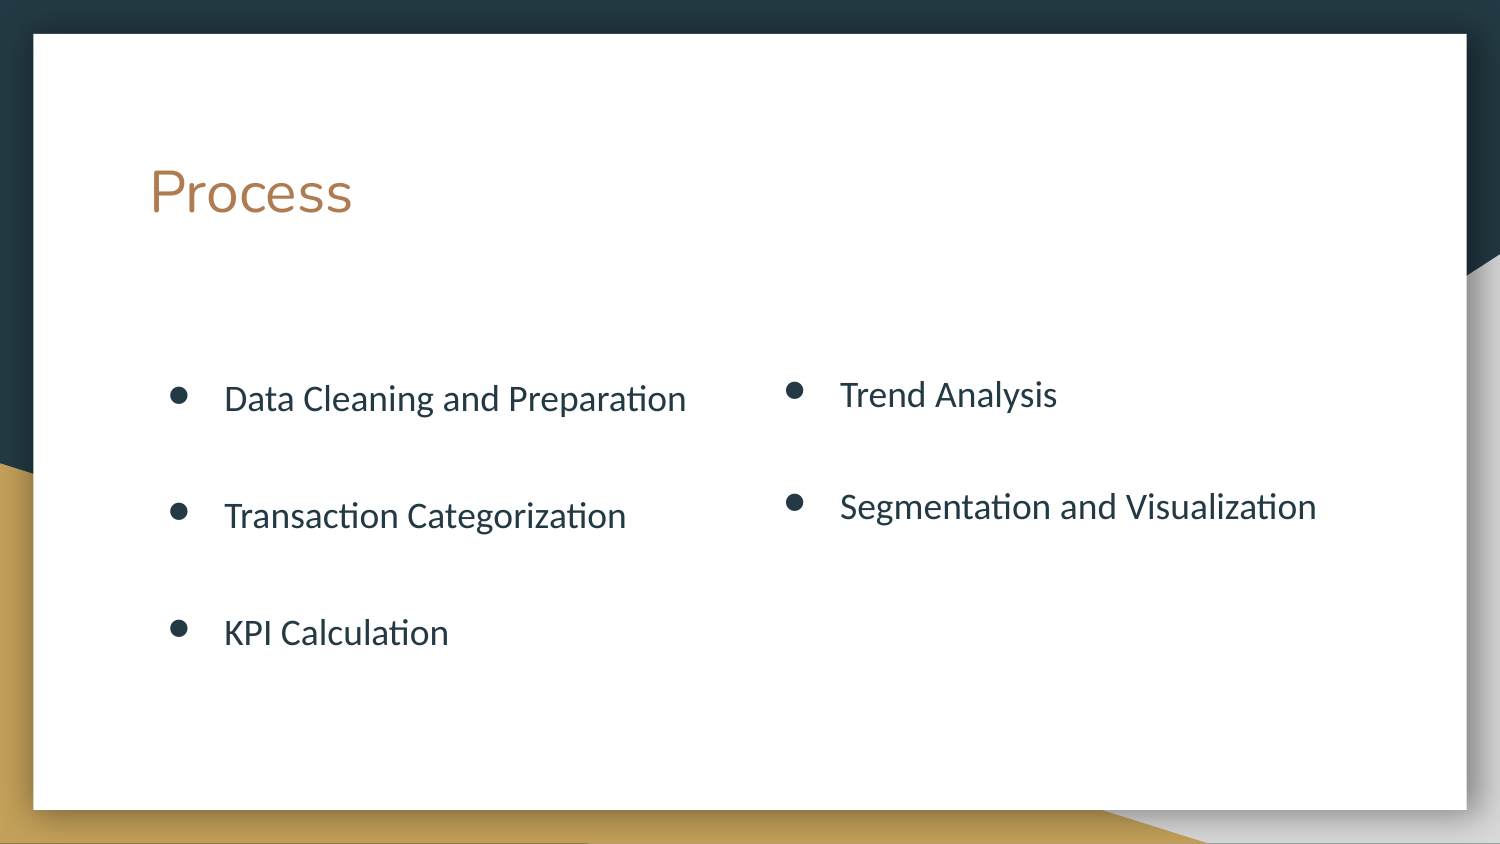

# Process
Data Cleaning and Preparation
Transaction Categorization
KPI Calculation

Trend Analysis
Segmentation and Visualization